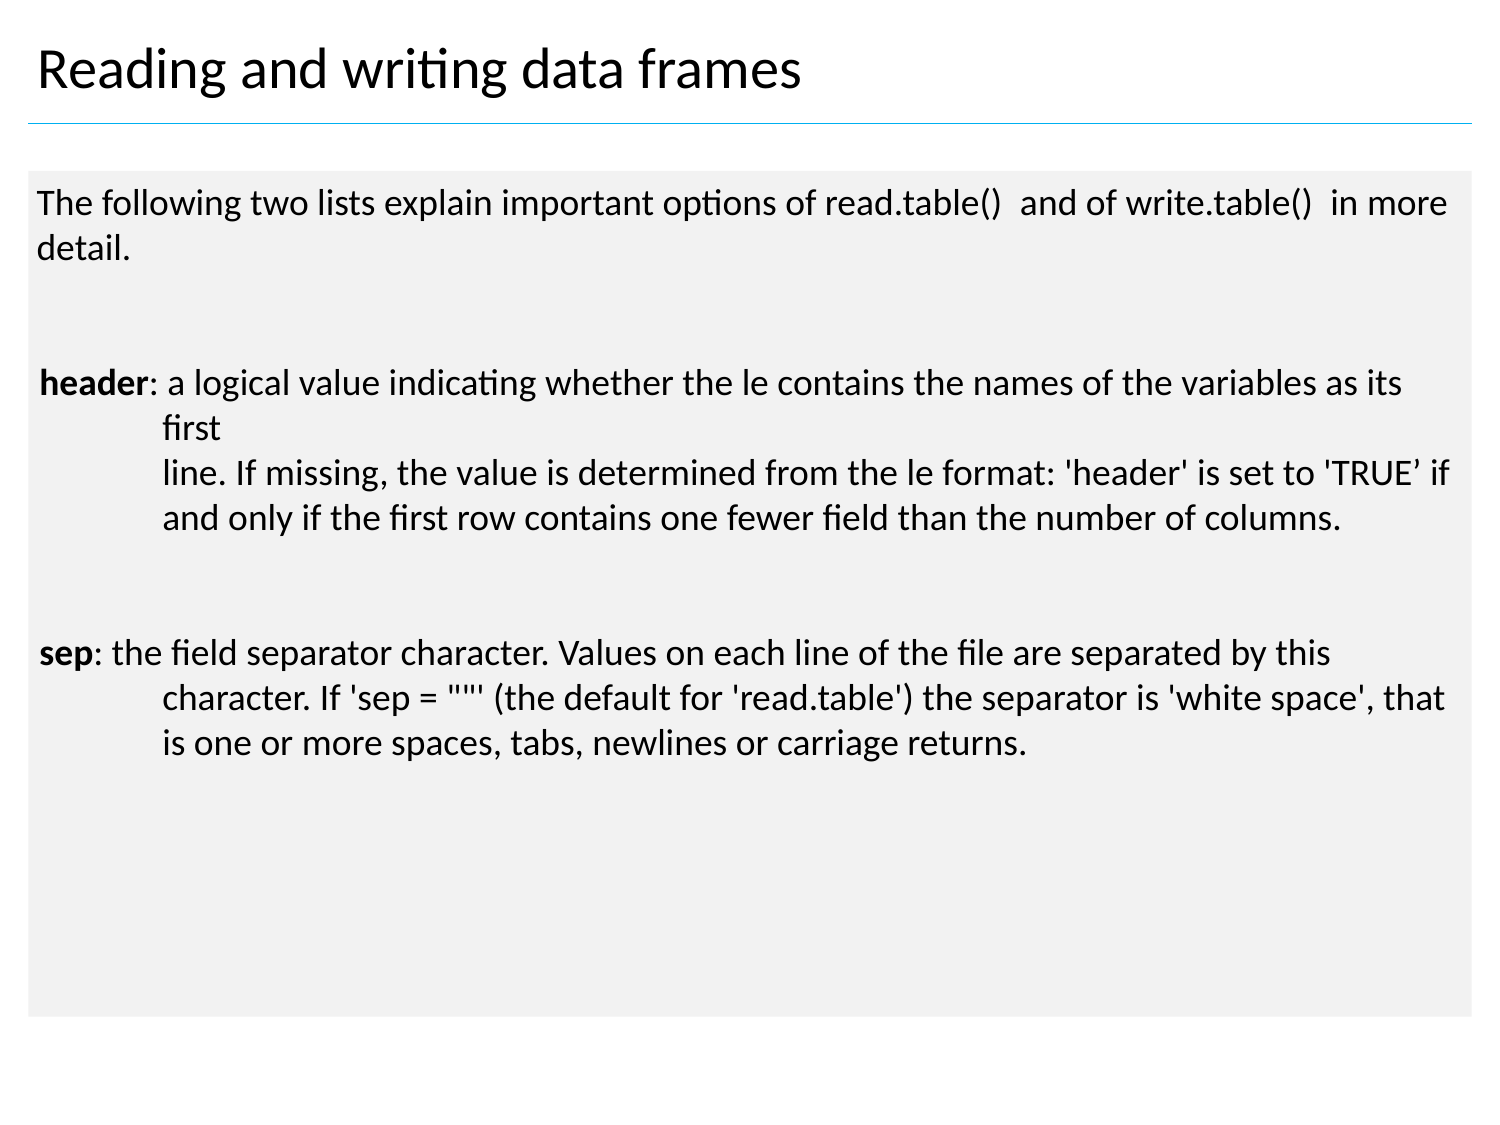

Reading and writing data frames
The following two lists explain important options of read.table()  and of write.table()  in more
detail.

header: a logical value indicating whether the le contains the names of the variables as its first
	line. If missing, the value is determined from the le format: 'header' is set to 'TRUE’ if and only if the first row contains one fewer field than the number of columns.

sep: the field separator character. Values on each line of the file are separated by this character. If 'sep = ""' (the default for 'read.table') the separator is 'white space', that is one or more spaces, tabs, newlines or carriage returns.